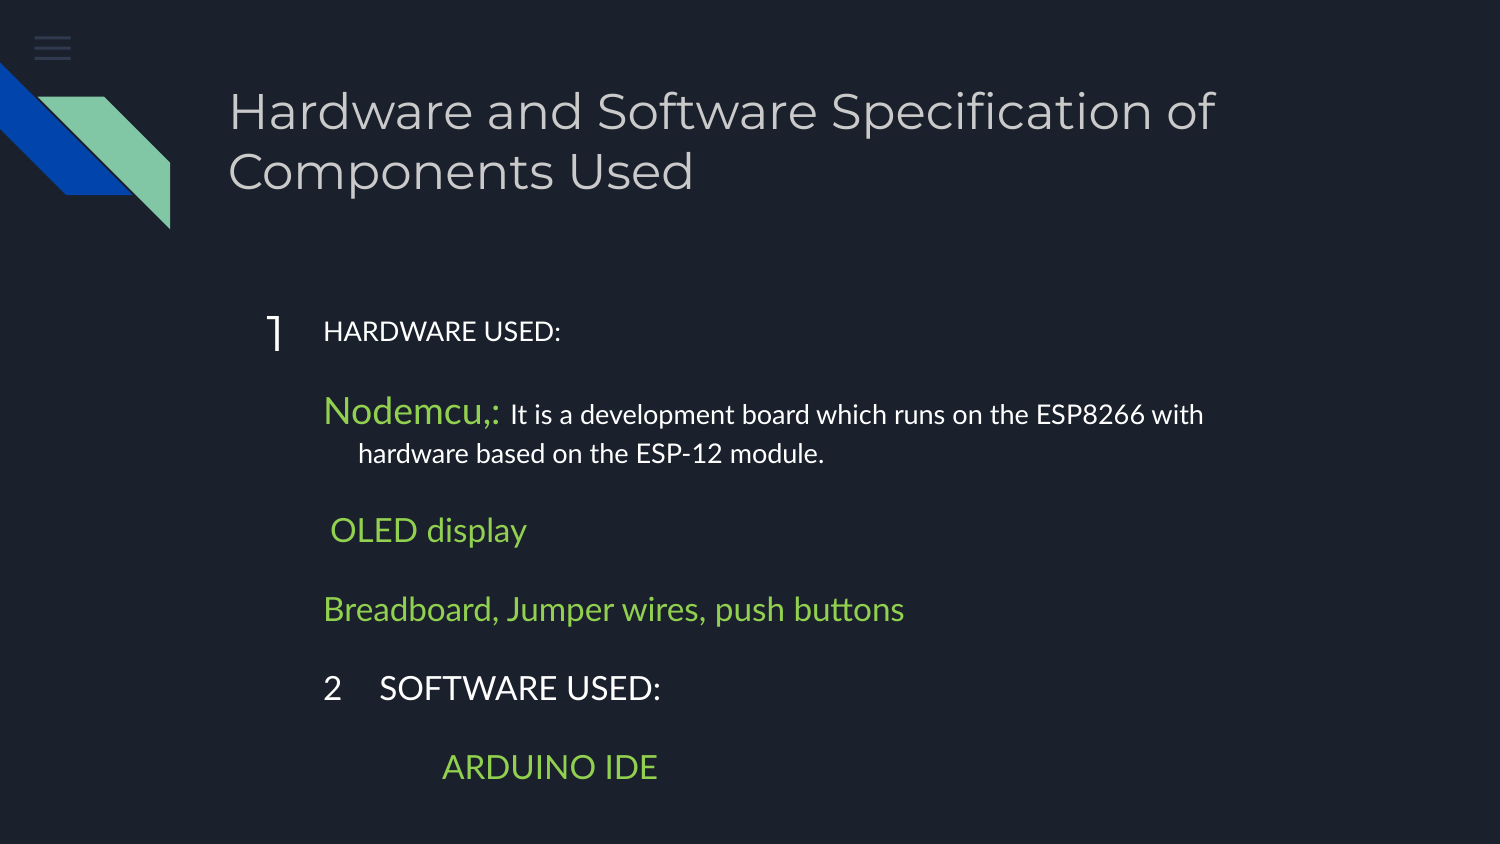

# Hardware and Software Specification of Components Used

   1

HARDWARE USED:
Nodemcu,: It is a development board which runs on the ESP8266 with             hardware based on the ESP-12 module.
 OLED display
Breadboard, Jumper wires, push buttons
SOFTWARE USED:
              ARDUINO IDE